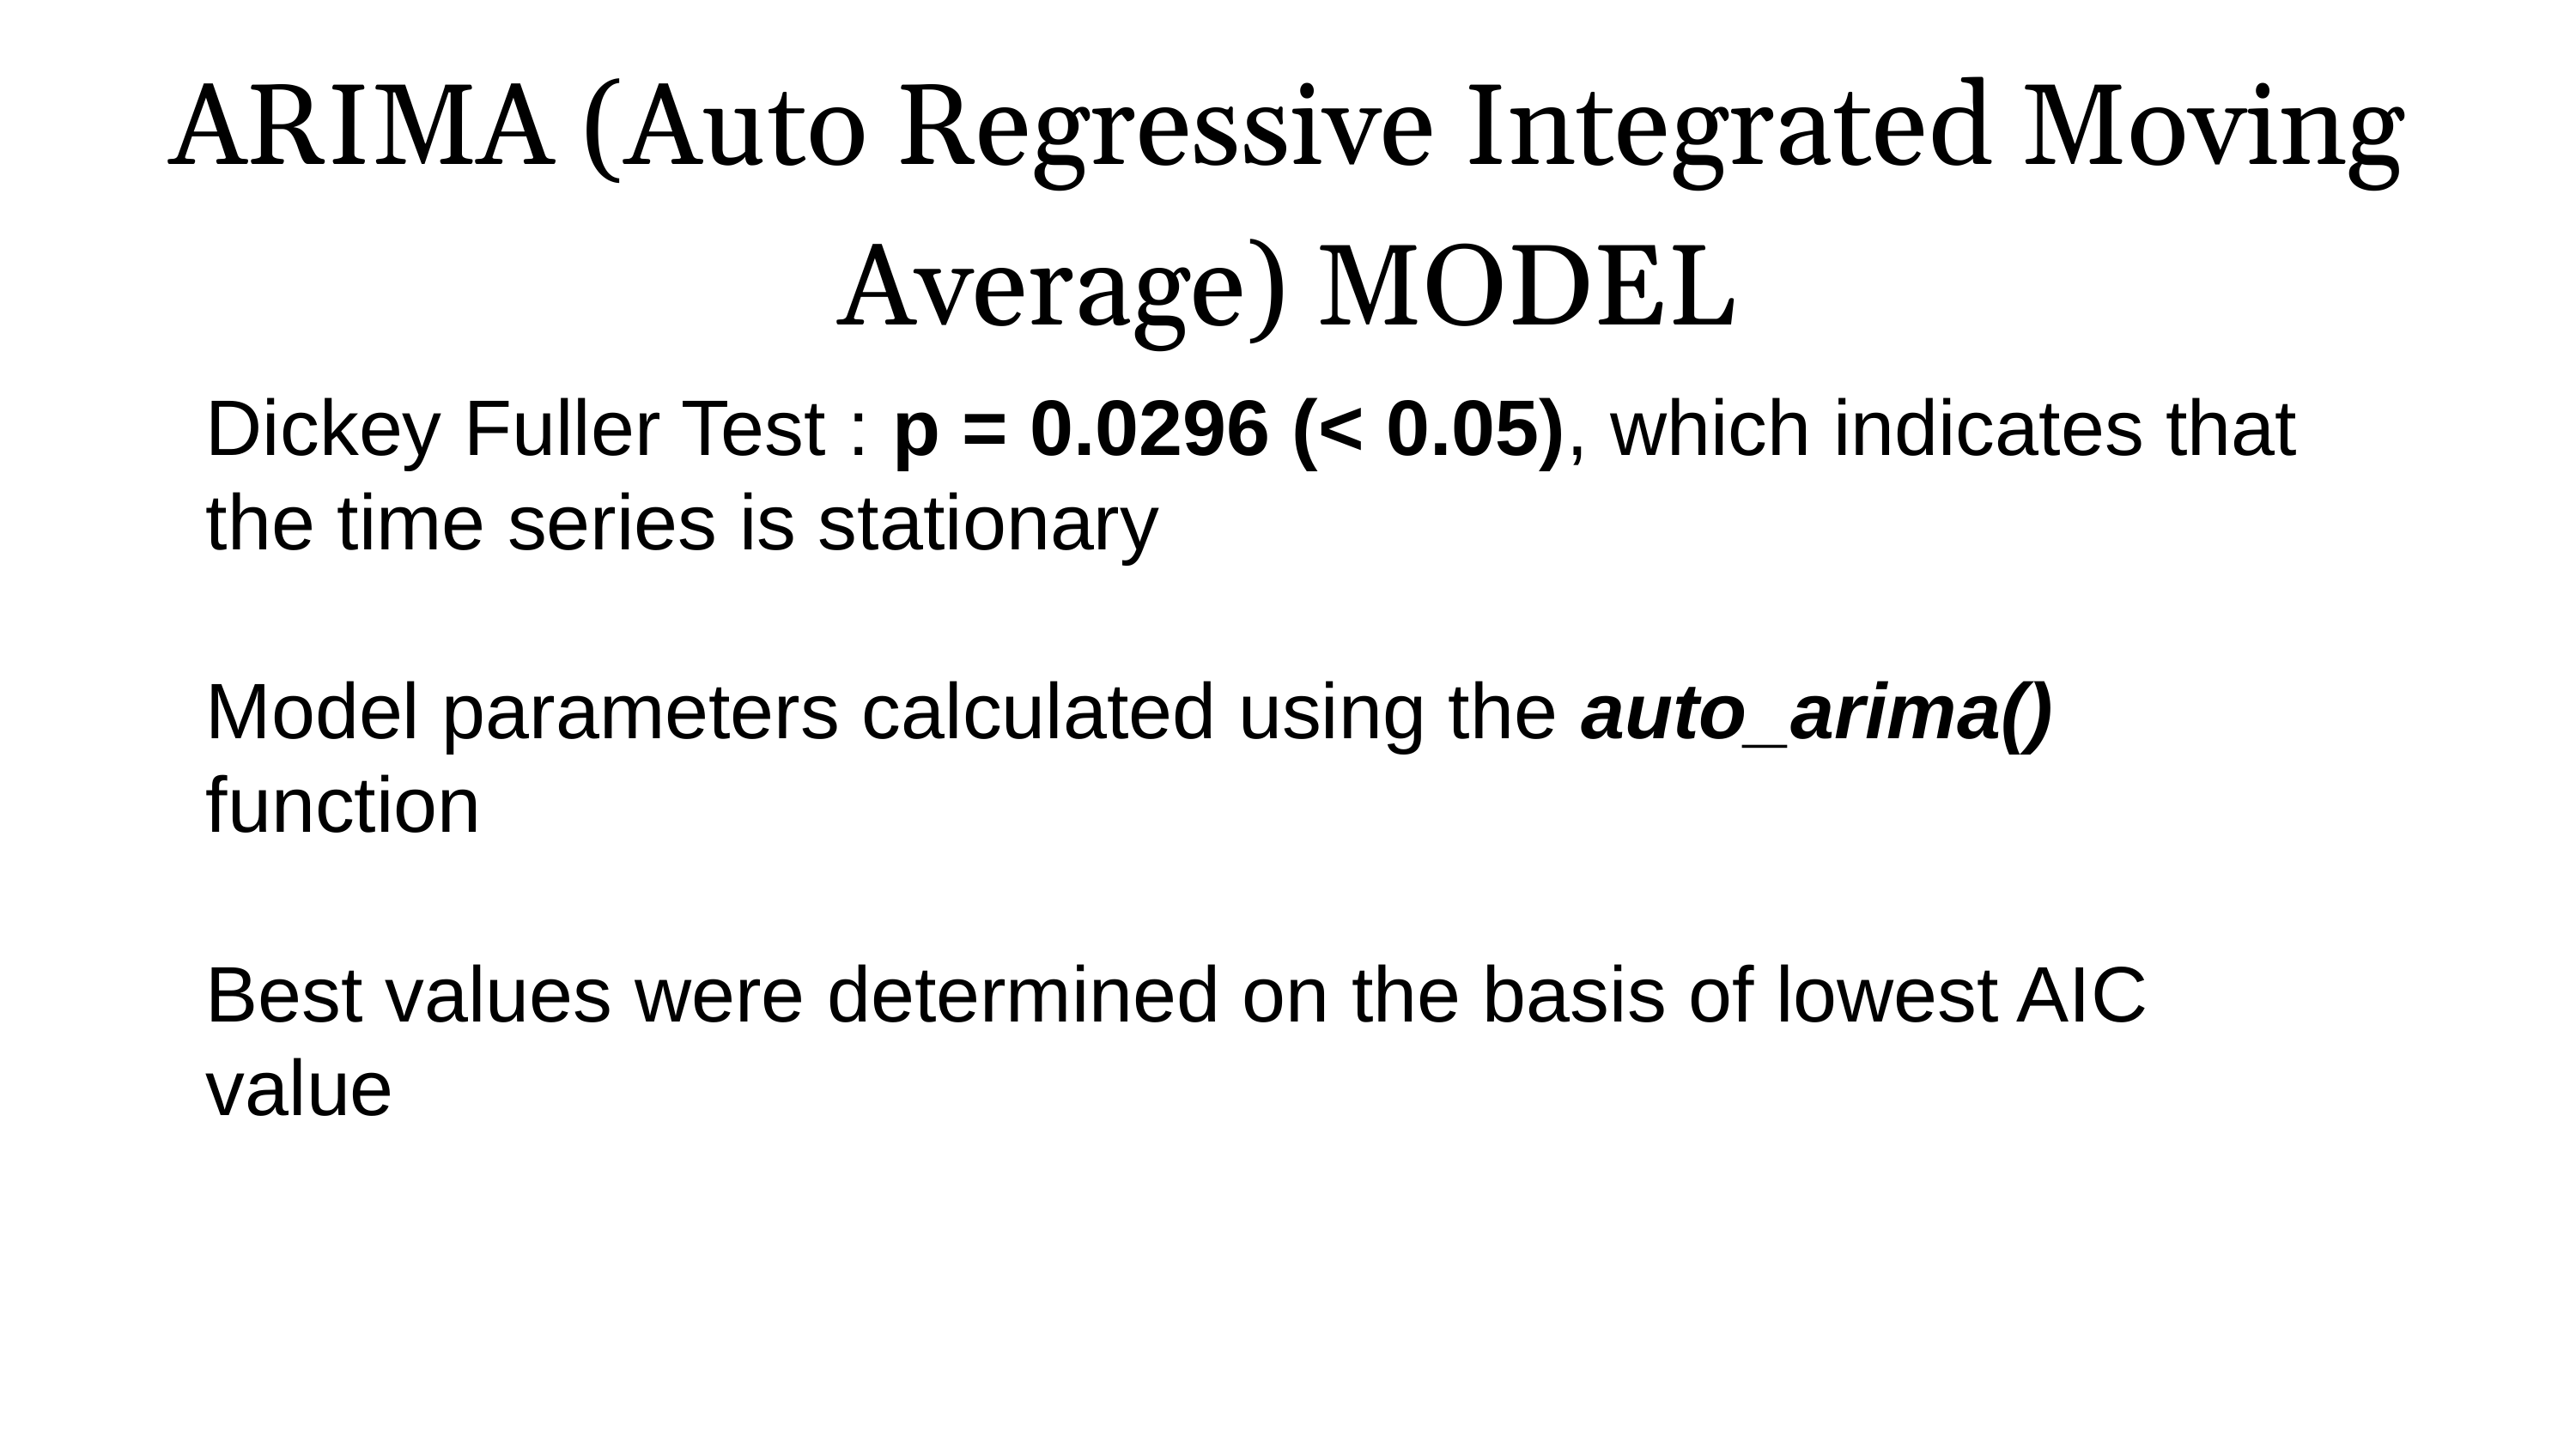

ARIMA (Auto Regressive Integrated Moving Average) MODEL
Dickey Fuller Test : p = 0.0296 (< 0.05), which indicates that the time series is stationary
Model parameters calculated using the auto_arima() function
Best values were determined on the basis of lowest AIC value